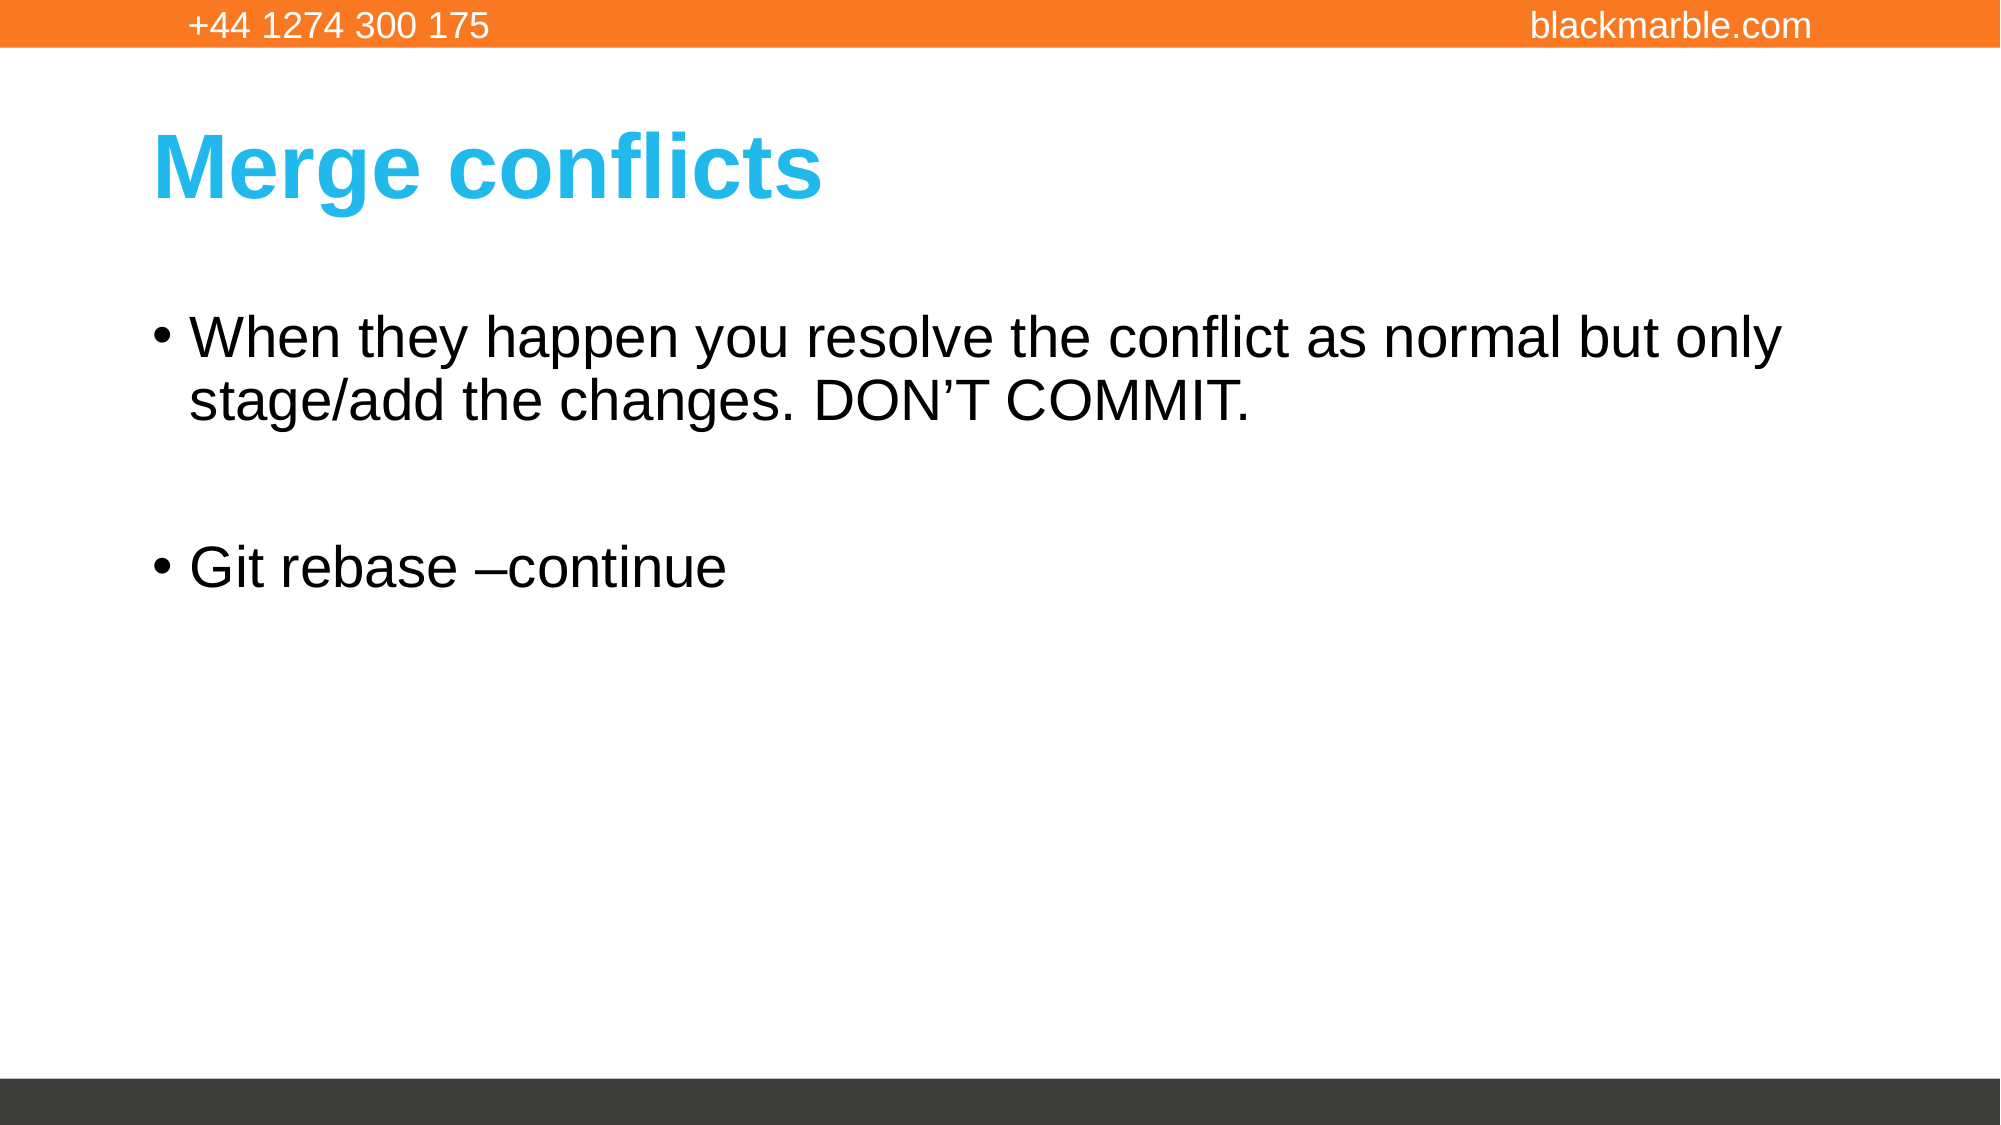

# Merge conflicts
When they happen you resolve the conflict as normal but only stage/add the changes. DON’T COMMIT.

Git rebase –continue